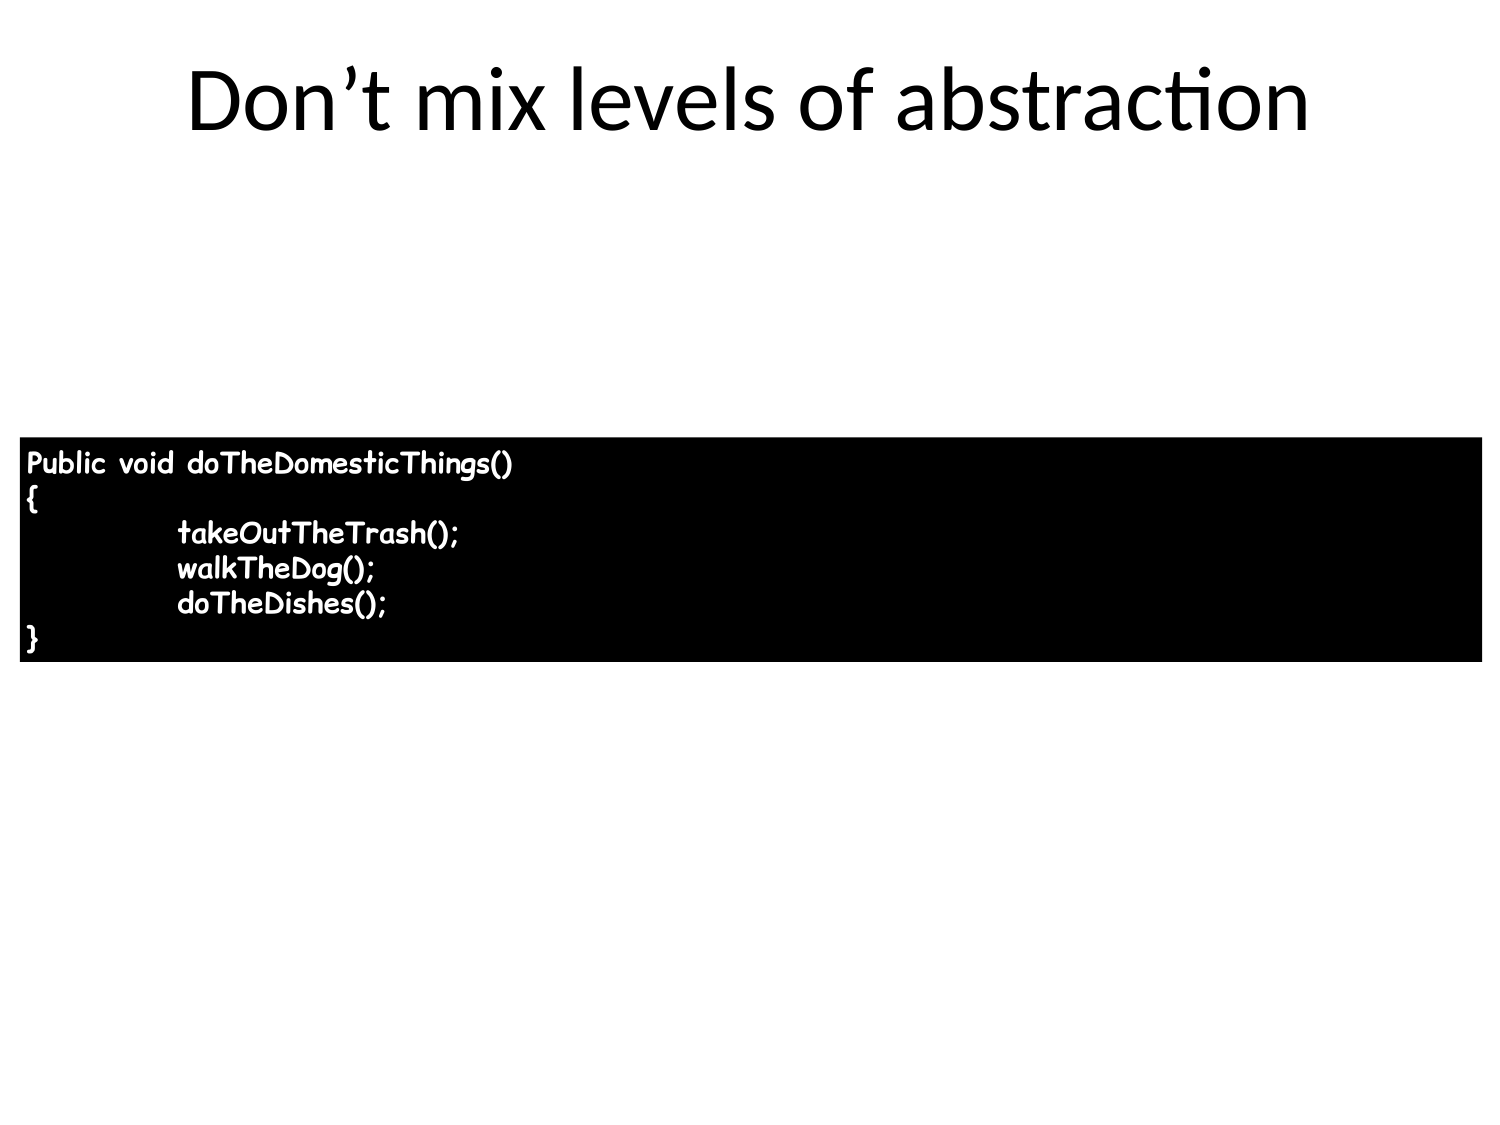

Don’t mix levels of abstraction
Public void doTheDomesticThings()
{
	takeOutTheTrash();
	walkTheDog();
	doTheDishes();
}